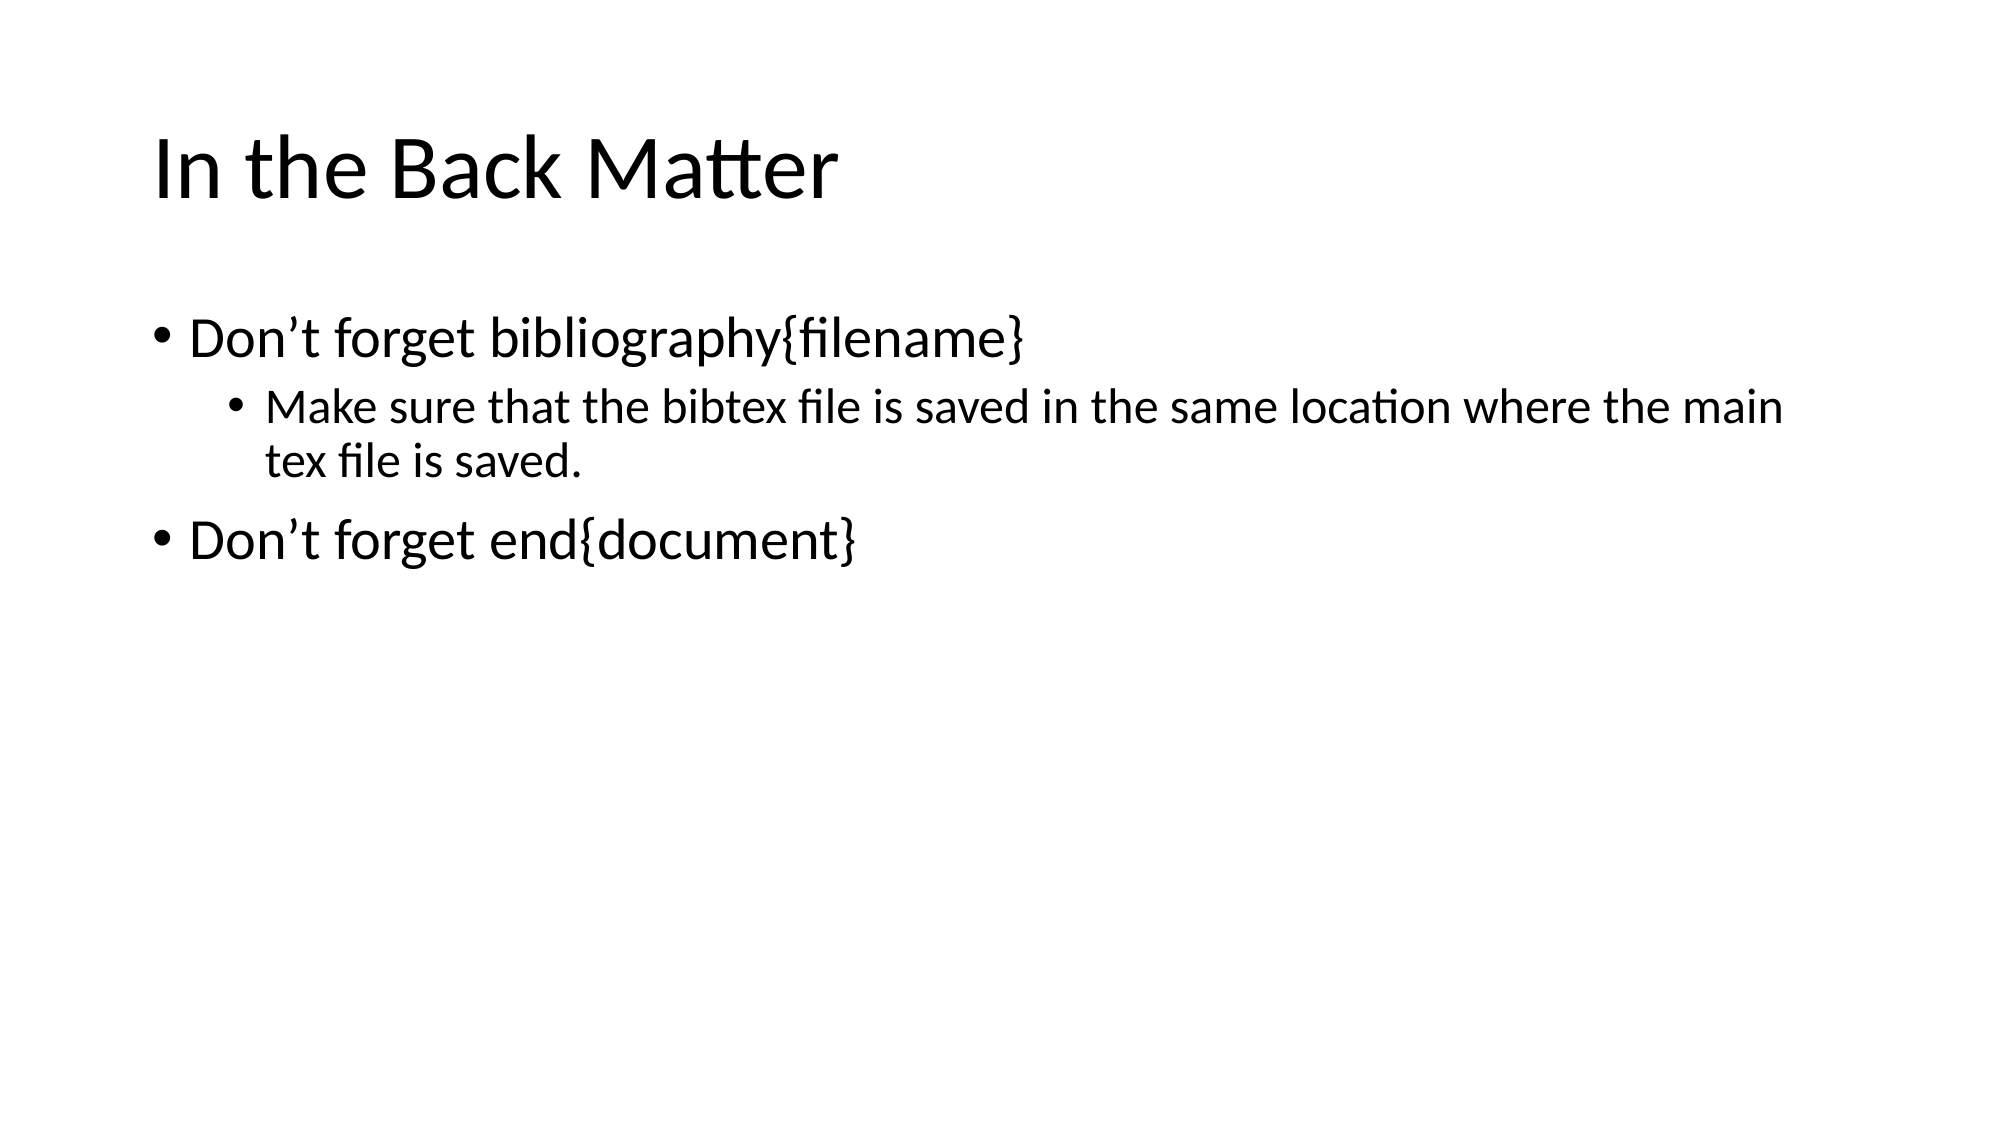

# In the Back Matter
Don’t forget bibliography{filename}
Make sure that the bibtex file is saved in the same location where the main tex file is saved.
Don’t forget end{document}